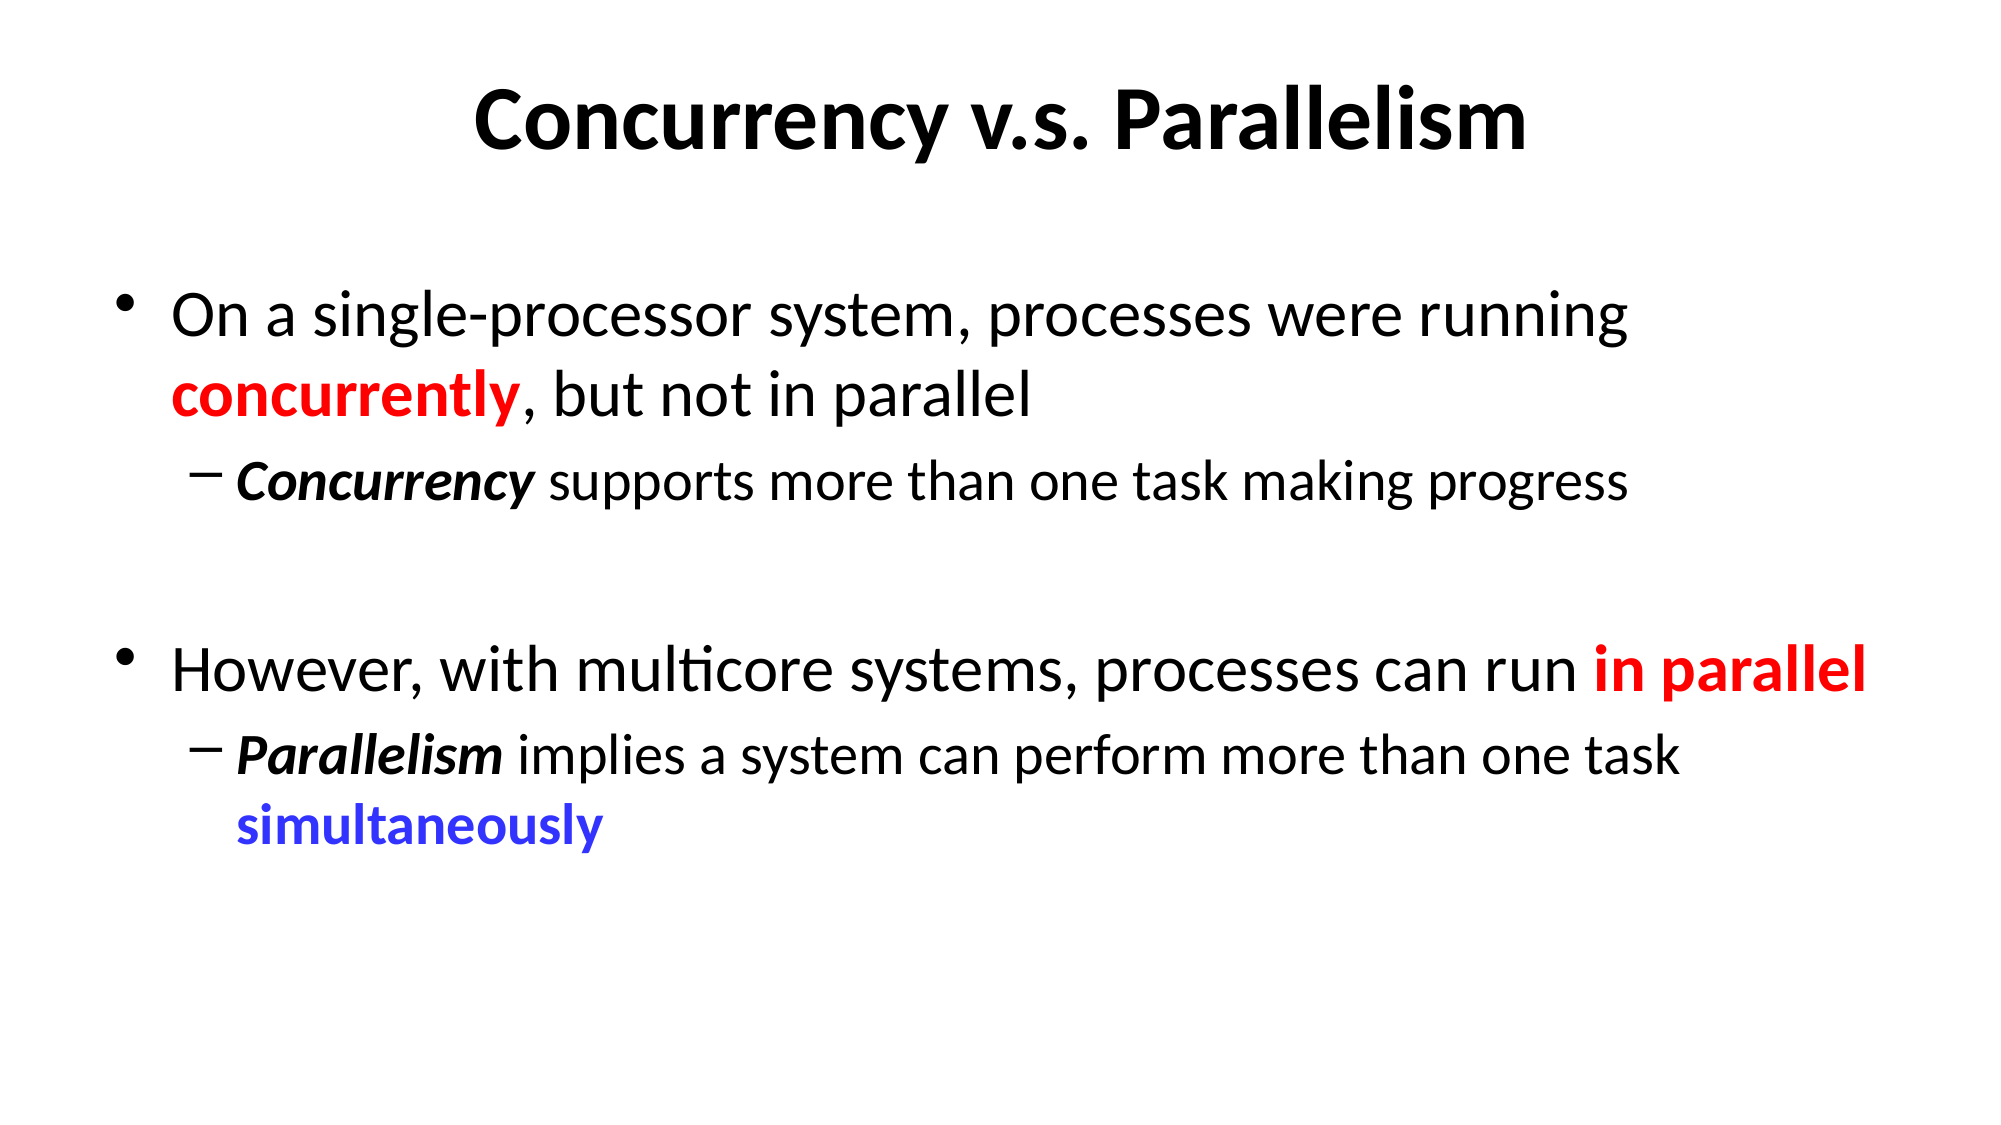

# Concurrency v.s. Parallelism
On a single-processor system, processes were running concurrently, but not in parallel
Concurrency supports more than one task making progress

However, with multicore systems, processes can run in parallel
Parallelism implies a system can perform more than one task simultaneously